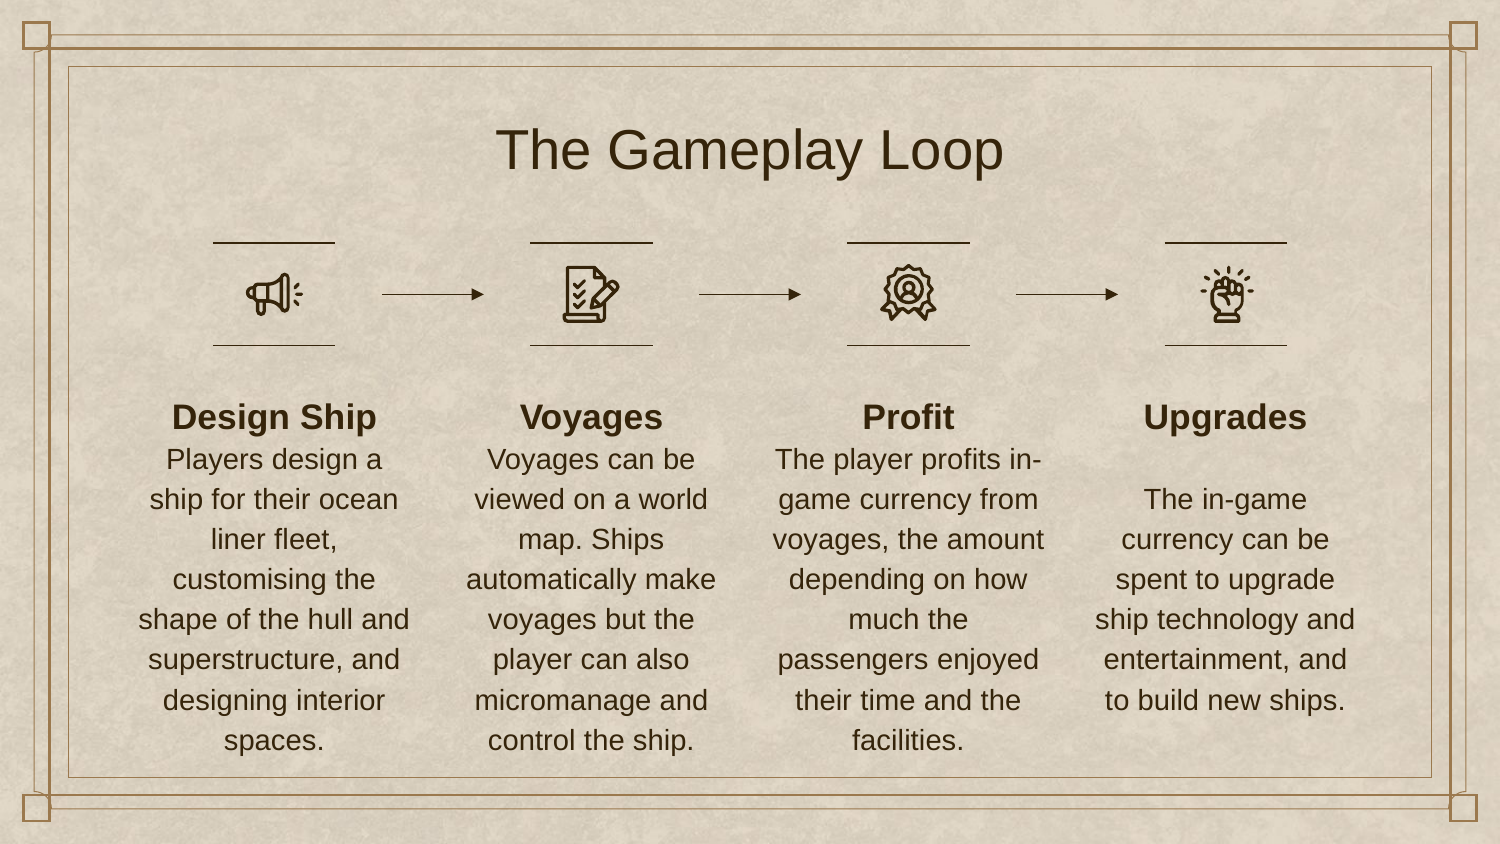

# The Gameplay Loop

Design Ship
Voyages
Profit
Upgrades
Players design a ship for their ocean liner fleet, customising the shape of the hull and superstructure, and designing interior spaces.
The player profits in-game currency from voyages, the amount depending on how much the passengers enjoyed their time and the facilities.
Voyages can be viewed on a world map. Ships automatically make voyages but the player can also micromanage and control the ship.
The in-game currency can be spent to upgrade ship technology and entertainment, and to build new ships.